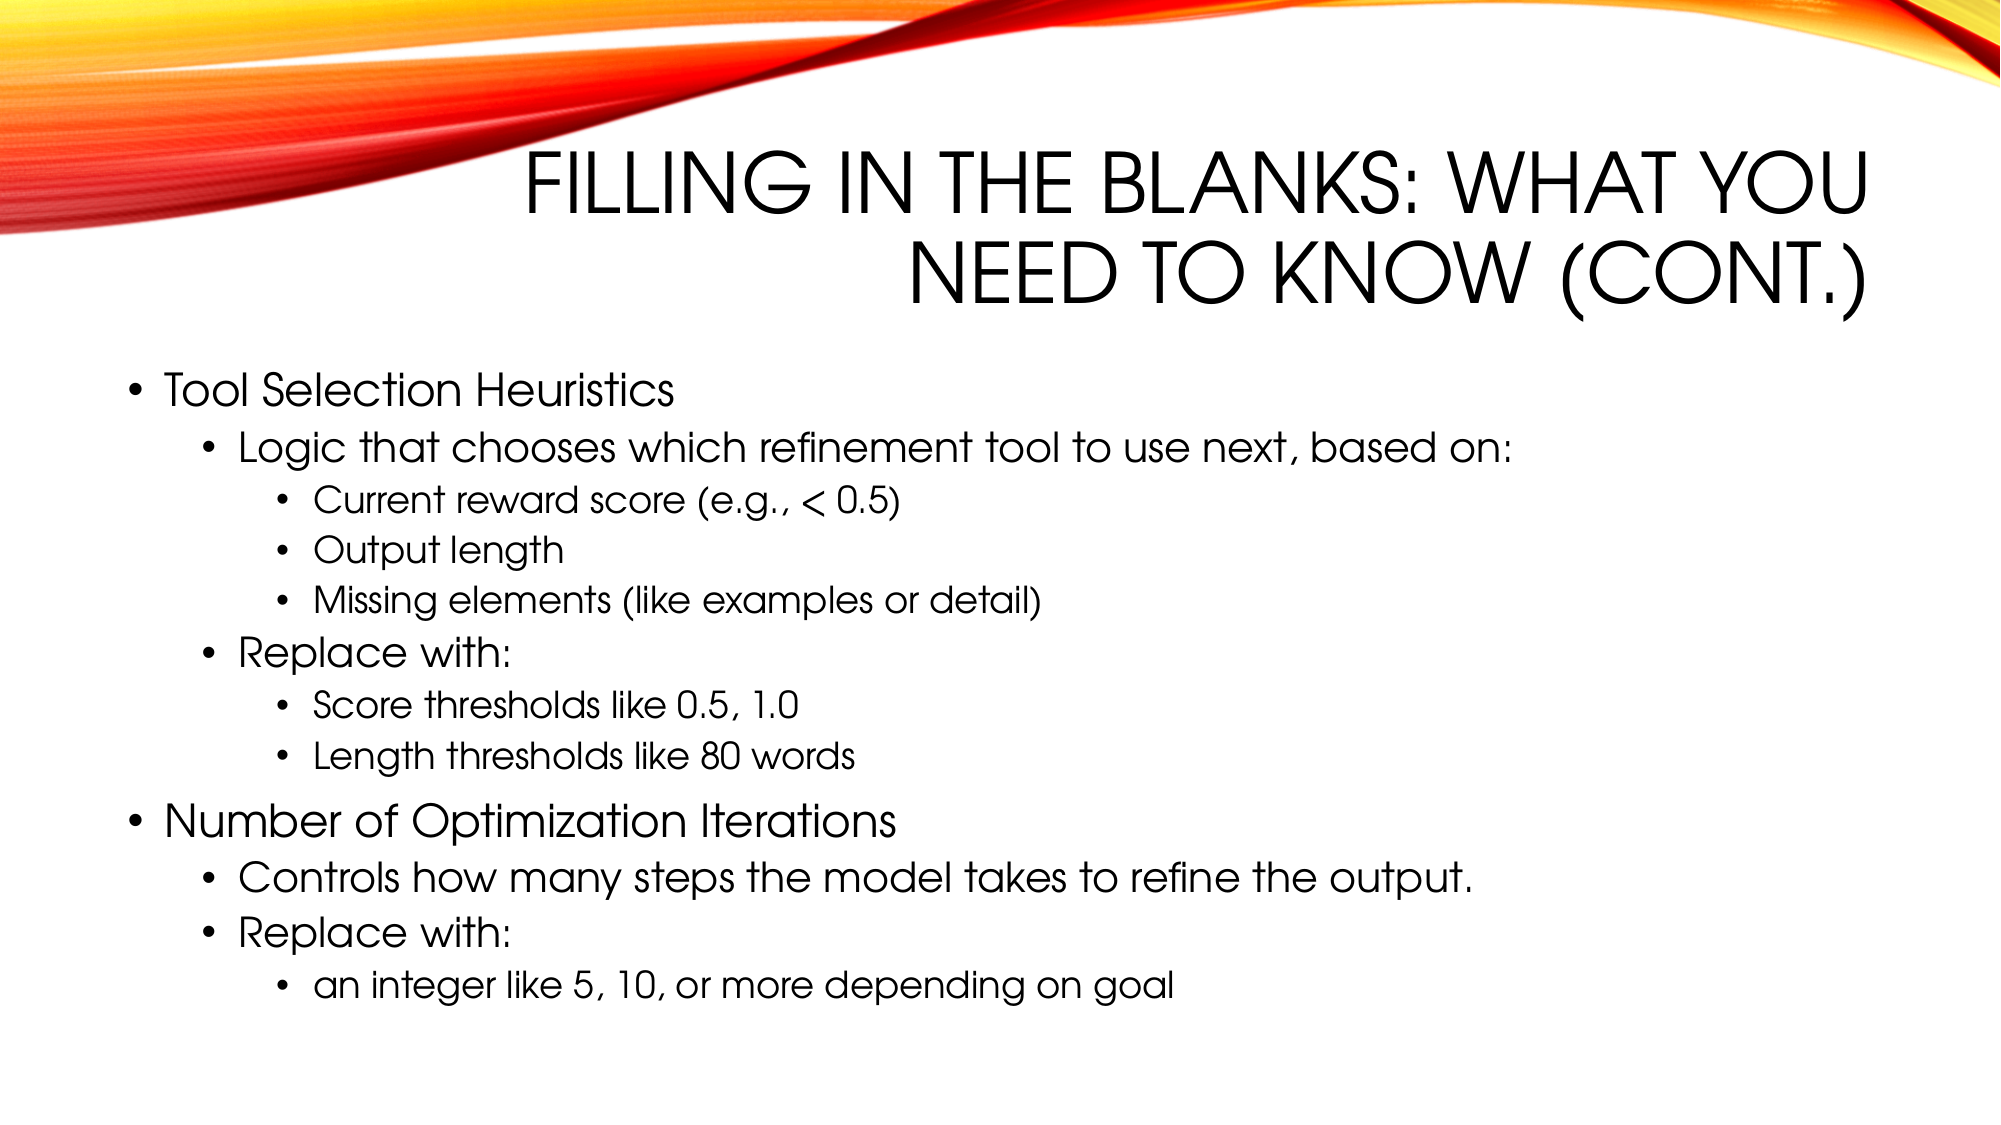

# Filling in the Blanks: What You Need to Know (CONT.)
Tool Selection Heuristics
Logic that chooses which refinement tool to use next, based on:
Current reward score (e.g., < 0.5)
Output length
Missing elements (like examples or detail)
Replace with:
Score thresholds like 0.5, 1.0
Length thresholds like 80 words
Number of Optimization Iterations
Controls how many steps the model takes to refine the output.
Replace with:
an integer like 5, 10, or more depending on goal